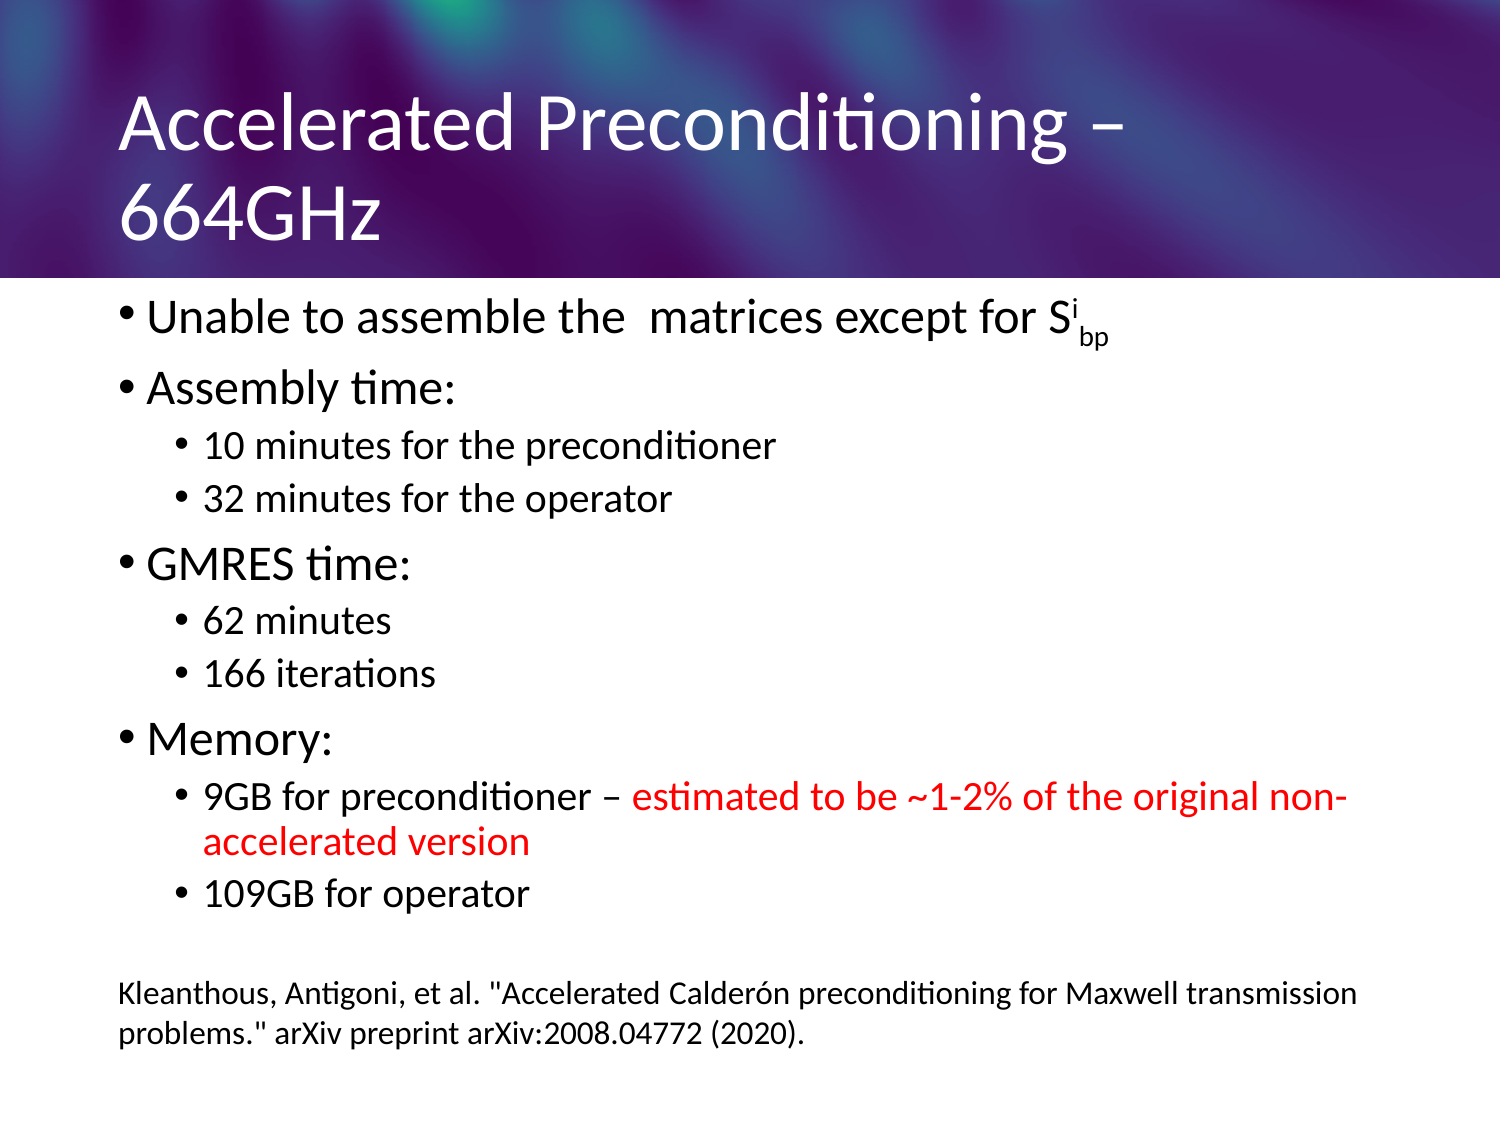

# Accelerated Preconditioning – 664GHz
Unable to assemble the  matrices except for Sibp
Assembly time:
10 minutes for the preconditioner
32 minutes for the operator
GMRES time:
62 minutes
166 iterations
Memory:
9GB for preconditioner – estimated to be ~1-2% of the original non-accelerated version
109GB for operator

Kleanthous, Antigoni, et al. "Accelerated Calderón preconditioning for Maxwell transmission problems." arXiv preprint arXiv:2008.04772 (2020).